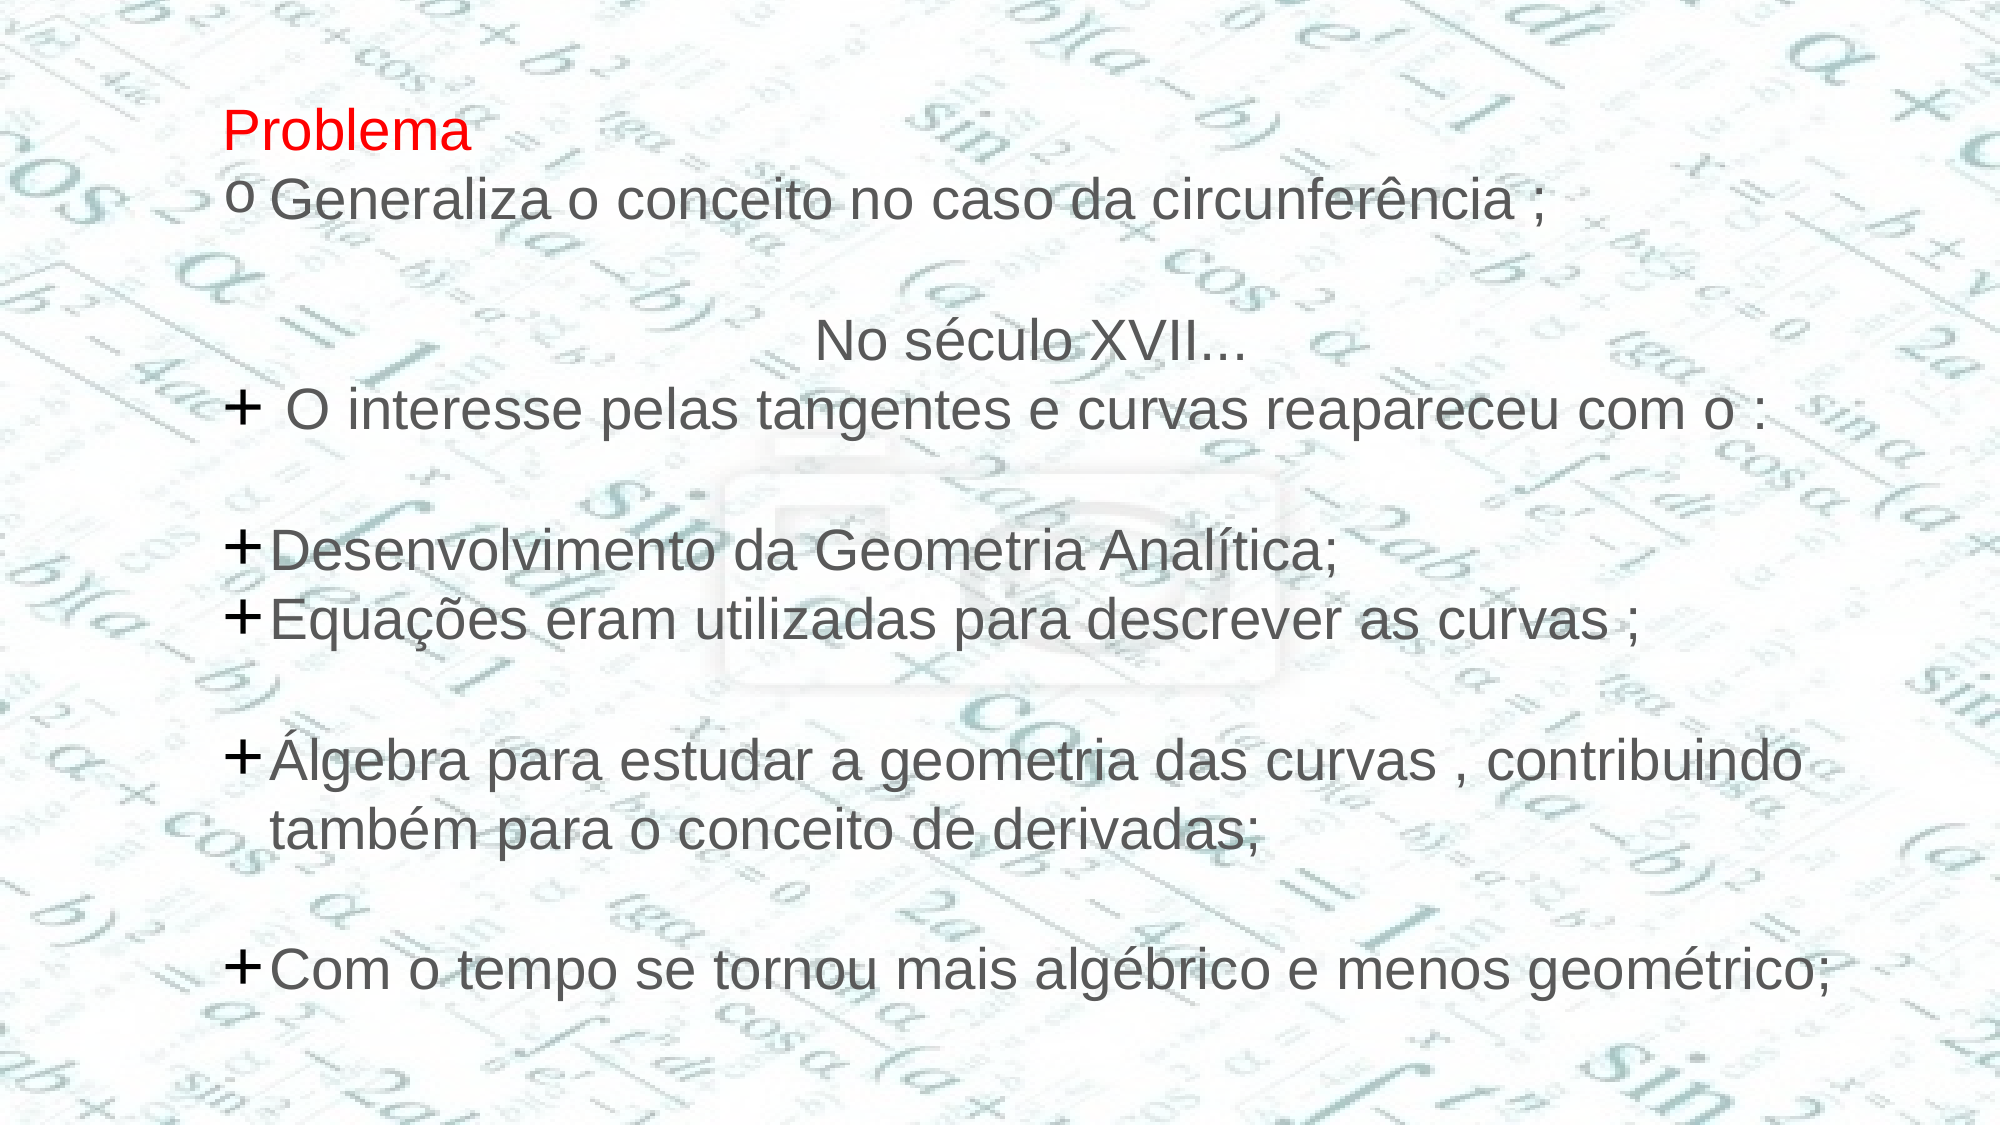

Problema
Generaliza o conceito no caso da circunferência ;

No século XVII...
 O interesse pelas tangentes e curvas reapareceu com o :

Desenvolvimento da Geometria Analítica;
Equações eram utilizadas para descrever as curvas ;

Álgebra para estudar a geometria das curvas , contribuindo também para o conceito de derivadas;

Com o tempo se tornou mais algébrico e menos geométrico;